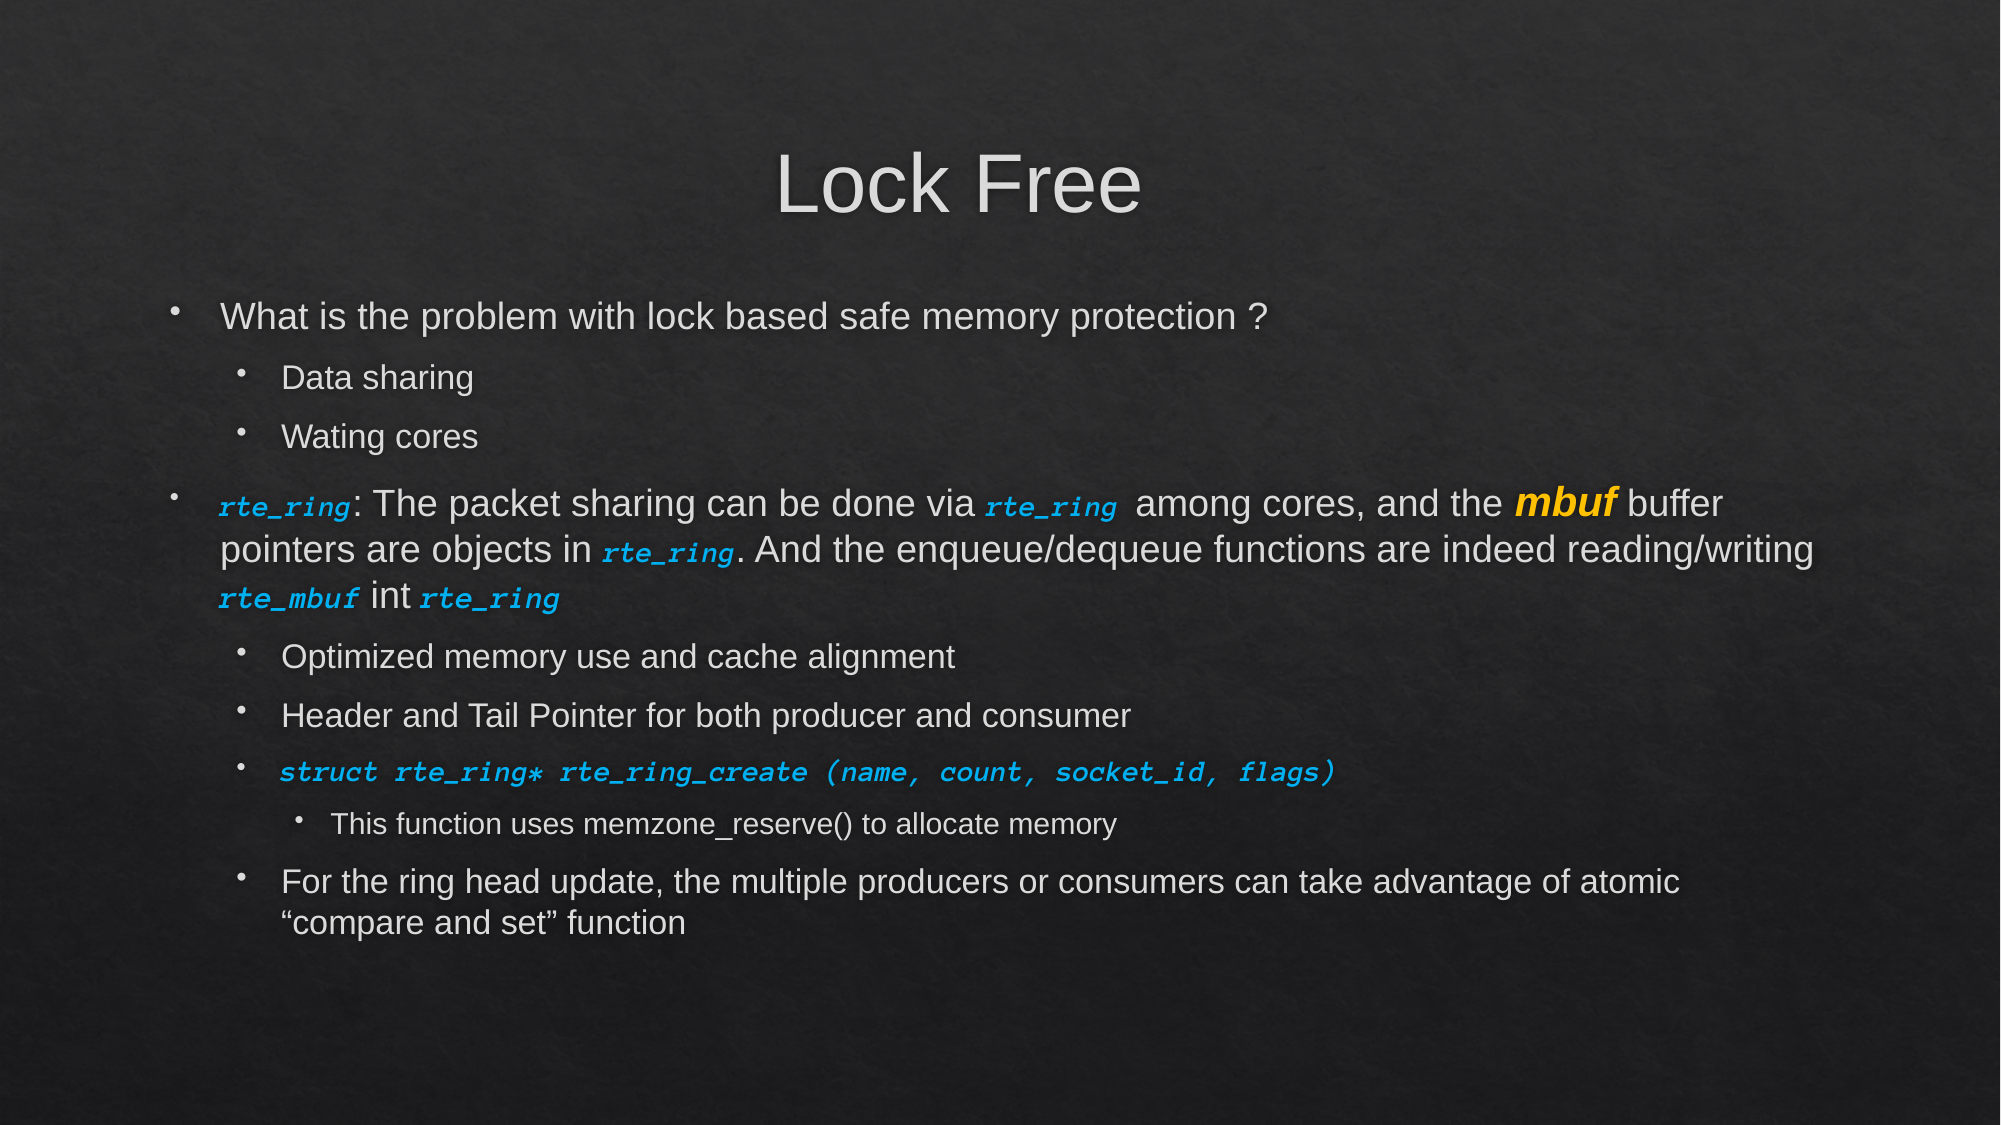

# Lock Free
What is the problem with lock based safe memory protection ?
Data sharing
Wating cores
rte_ring: The packet sharing can be done via rte_ring among cores, and the mbuf buffer pointers are objects in rte_ring. And the enqueue/dequeue functions are indeed reading/writing rte_mbuf int rte_ring
Optimized memory use and cache alignment
Header and Tail Pointer for both producer and consumer
struct rte_ring* rte_ring_create (name, count, socket_id, flags)
This function uses memzone_reserve() to allocate memory
For the ring head update, the multiple producers or consumers can take advantage of atomic “compare and set” function